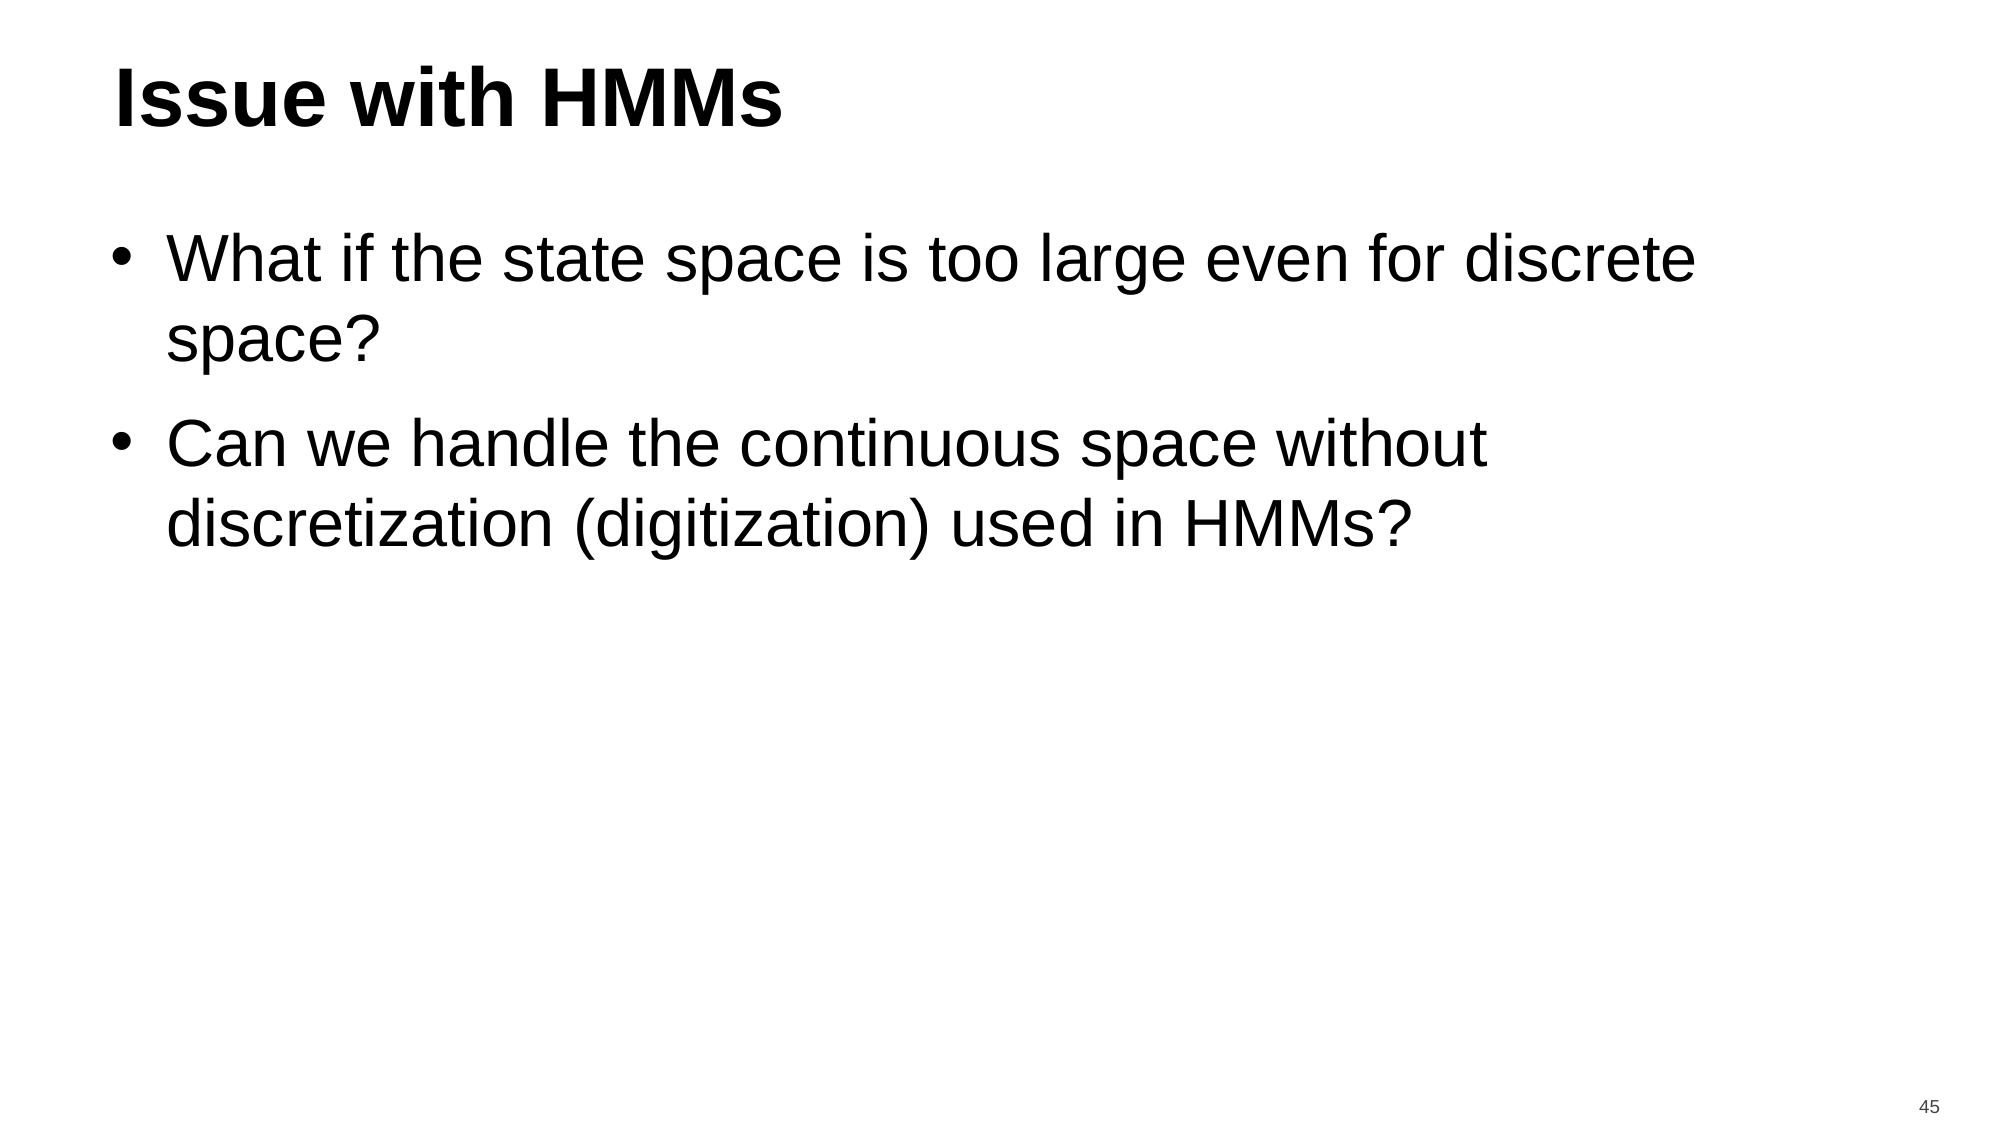

# Issue with HMMs
What if the state space is too large even for discrete space?
Can we handle the continuous space without discretization (digitization) used in HMMs?
45